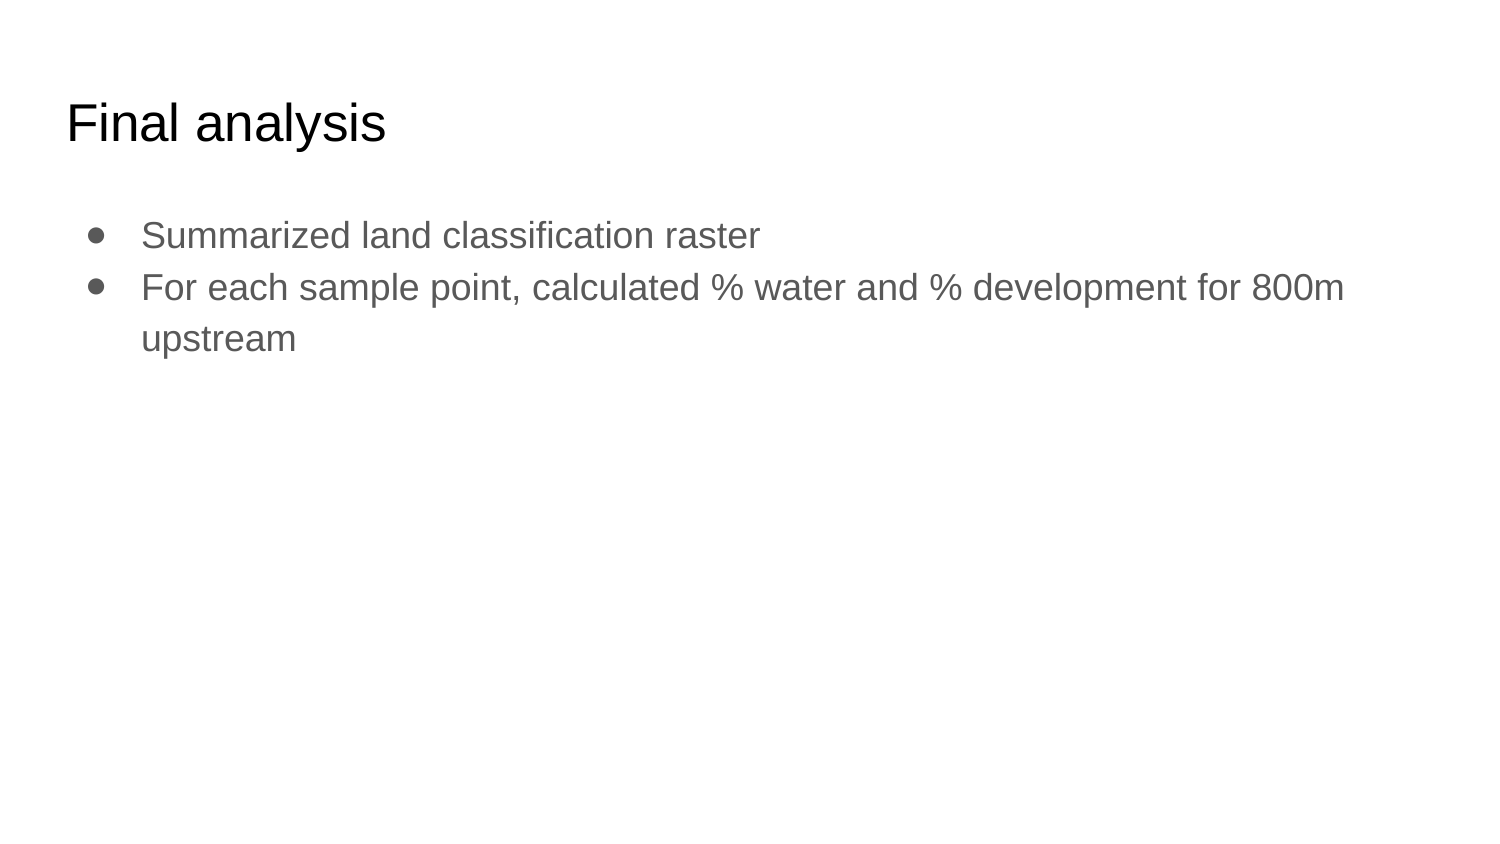

# Final analysis
Summarized land classification raster
For each sample point, calculated % water and % development for 800m upstream